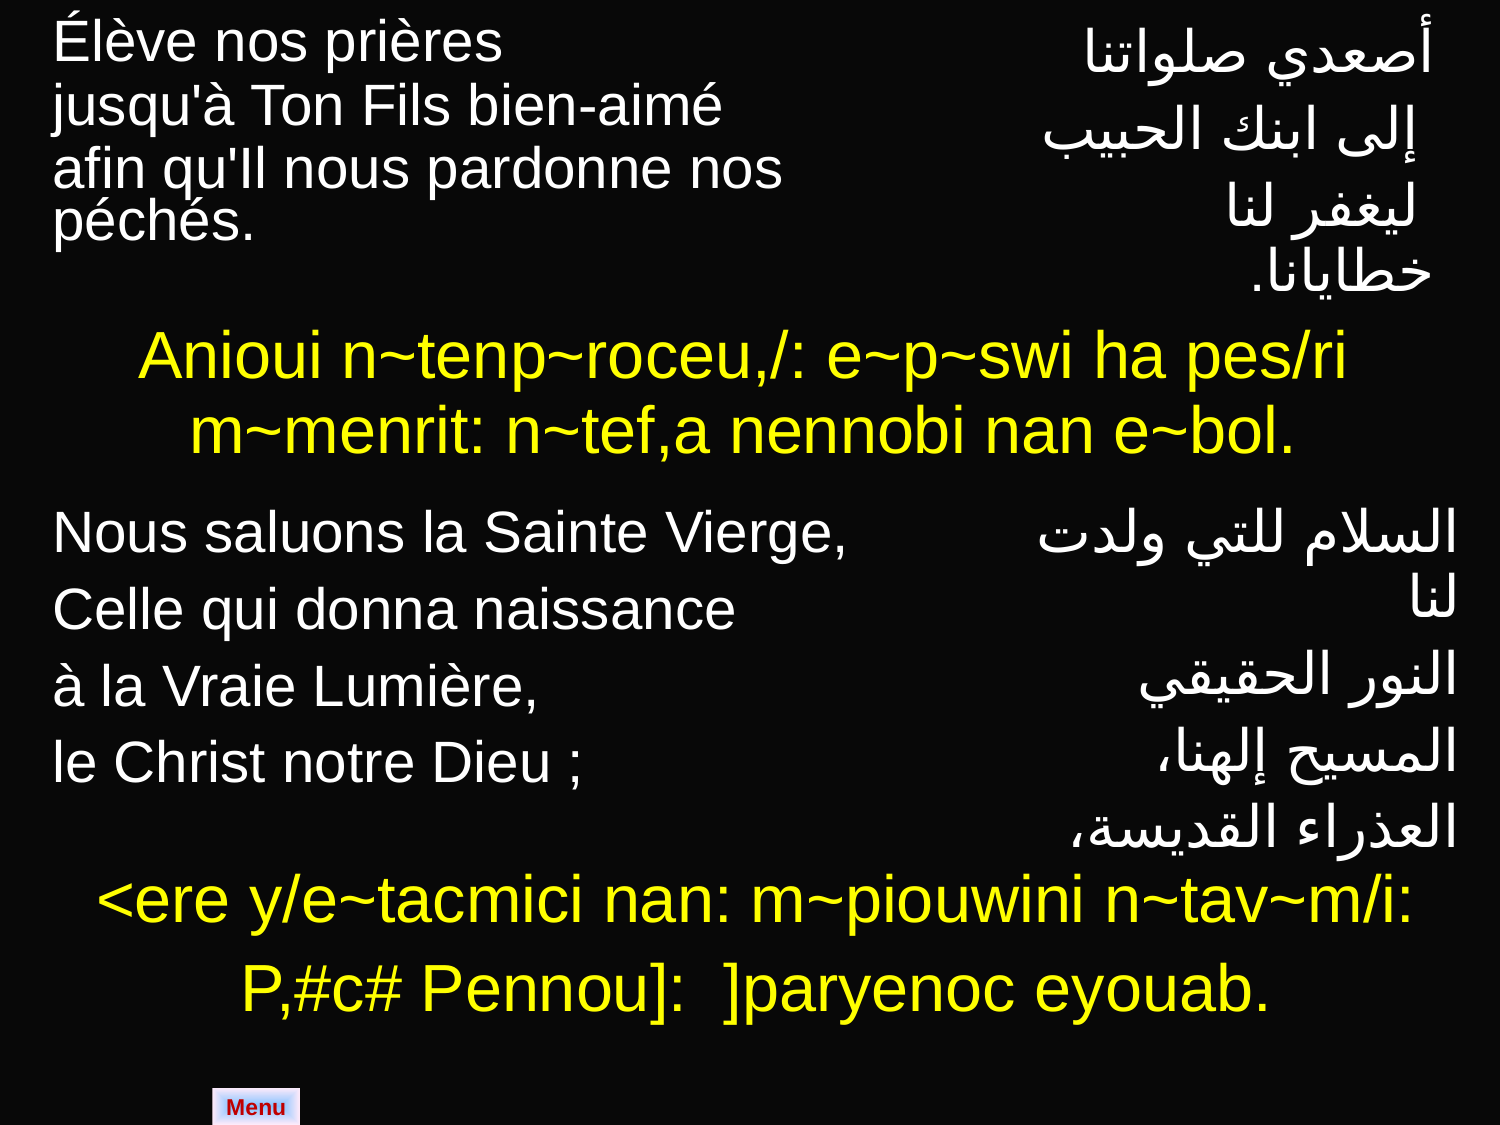

| Élève nos prières jusqu'à Ton Fils bien-aimé afin qu'Il nous pardonne nos péchés. | أصعدي صلواتنا إلى ابنك الحبيب ليغفر لنا خطايانا. |
| --- | --- |
| Anioui n~tenp~roceu,/: e~p~swi ha pes/ri m~menrit: n~tef,a nennobi nan e~bol. |  |
| Nous saluons la Sainte Vierge, Celle qui donna naissance à la Vraie Lumière, le Christ notre Dieu ; | السلام للتي ولدت لنا النور الحقيقي المسيح إلهنا، العذراء القديسة، |
| --- | --- |
| <ere y/e~tacmici nan: m~piouwini n~tav~m/i: P,#c# Pennou]: ]paryenoc eyouab. |  |
Menu